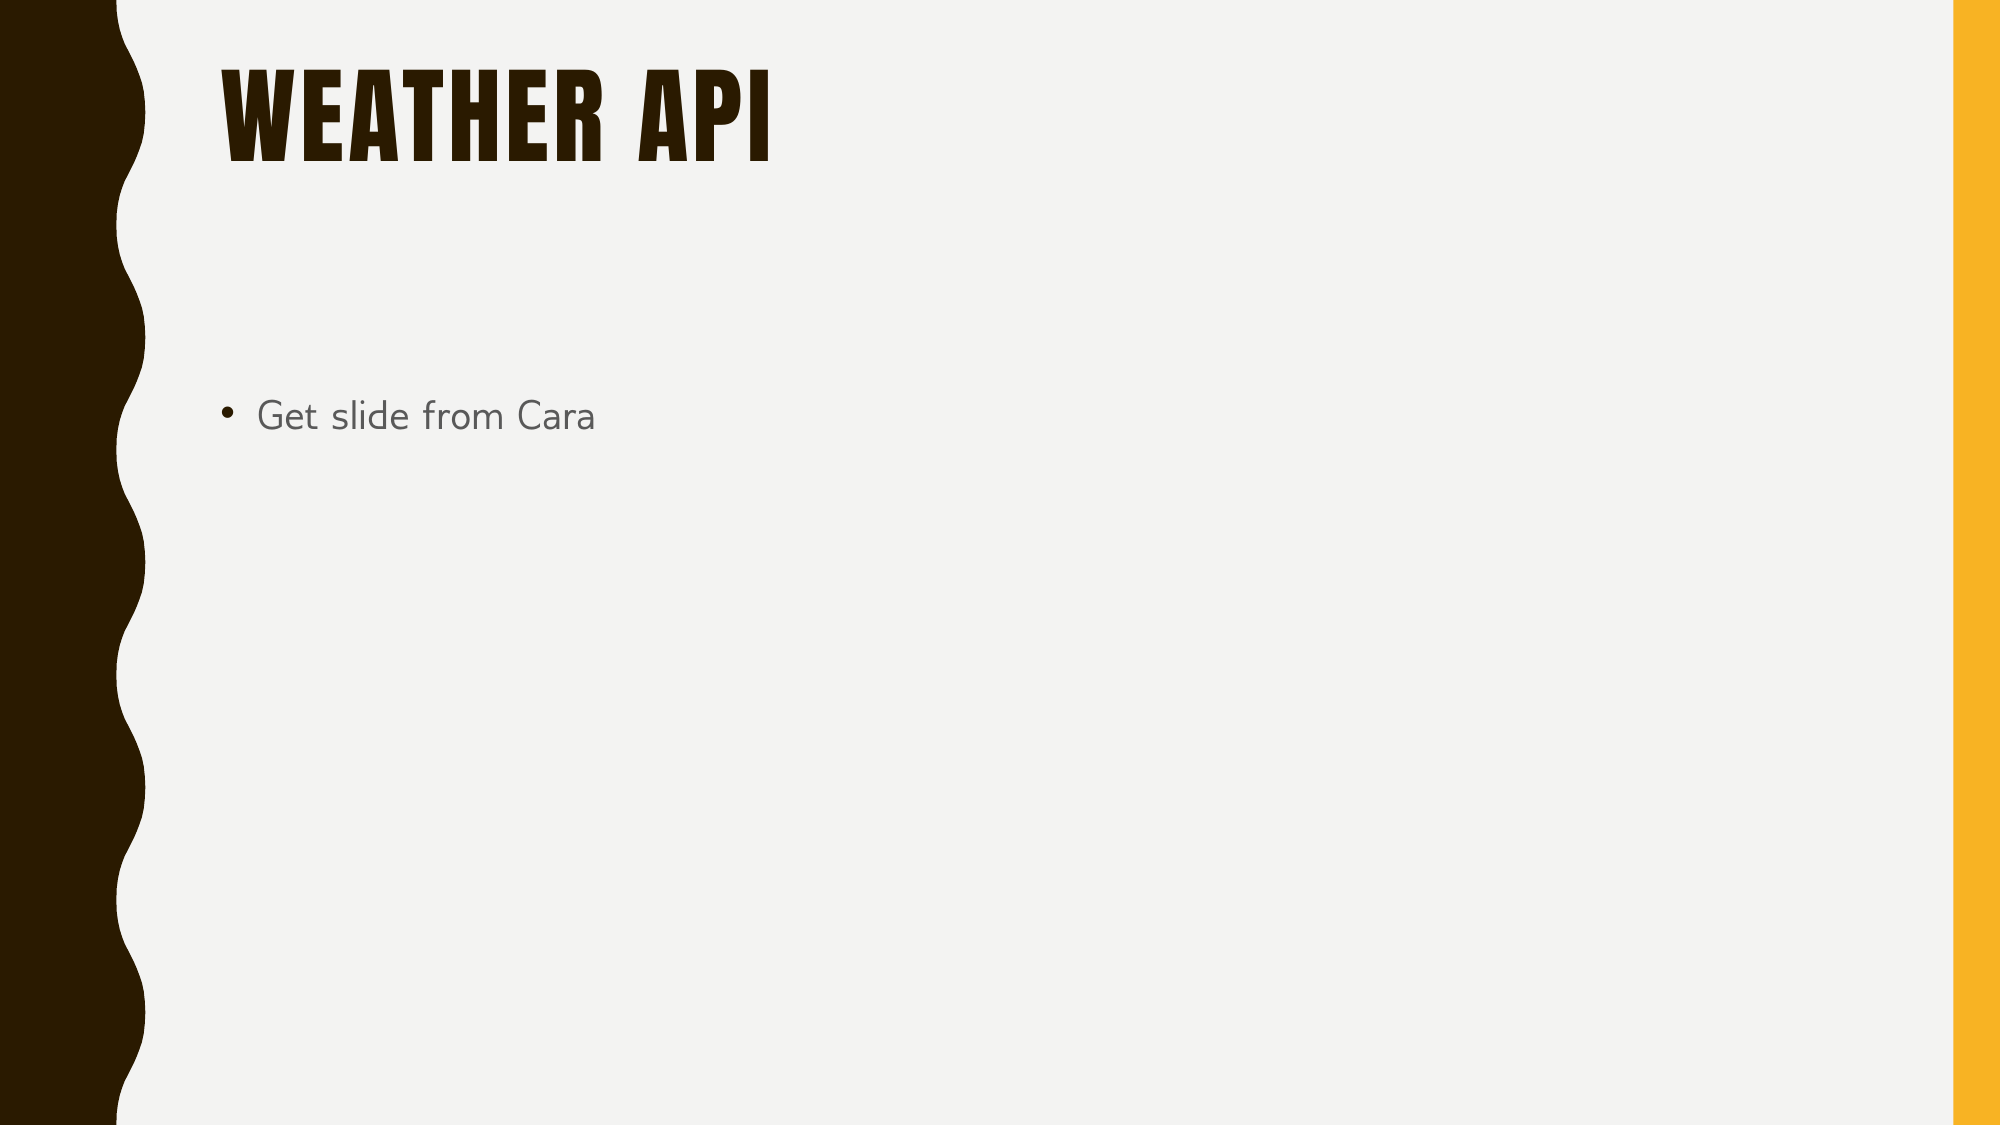

# Weather api
Get slide from Cara